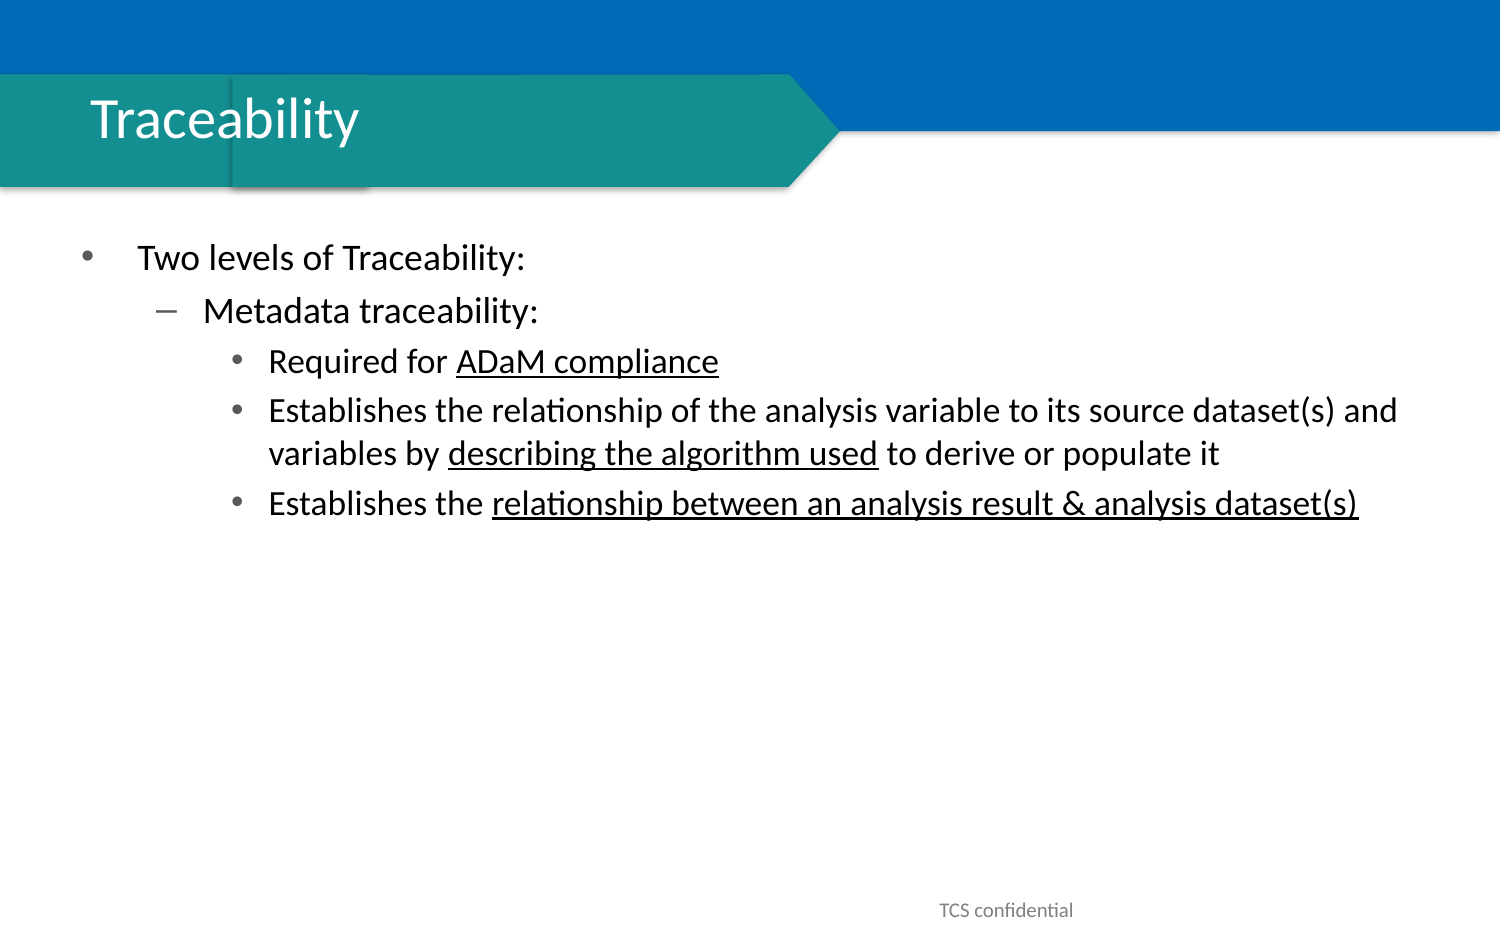

# Traceability
Two levels of Traceability:
Metadata traceability:
Required for ADaM compliance
Establishes the relationship of the analysis variable to its source dataset(s) and variables by describing the algorithm used to derive or populate it
Establishes the relationship between an analysis result & analysis dataset(s)
TCS confidential